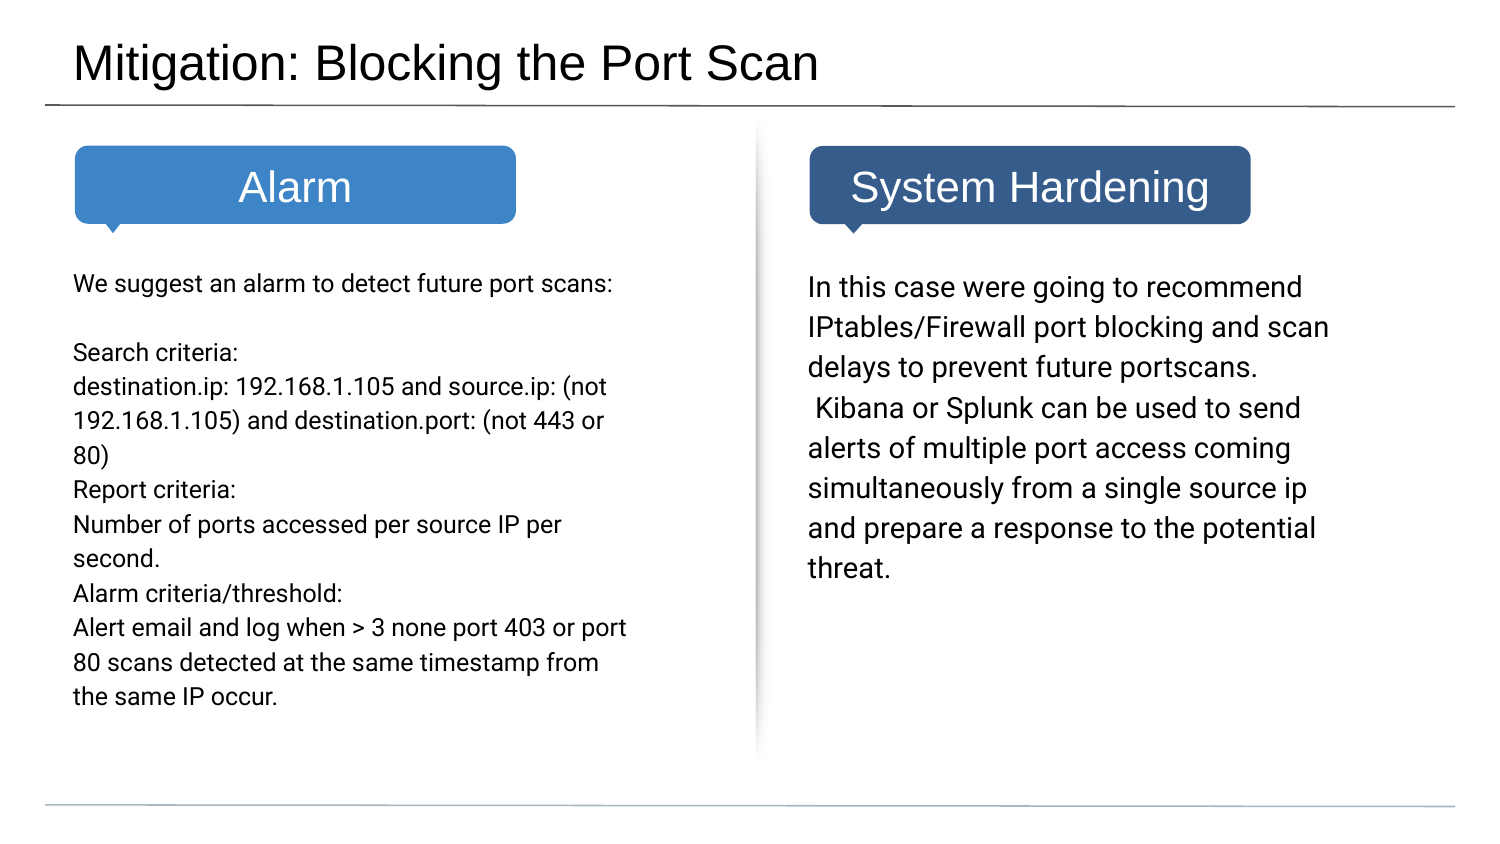

# Mitigation: Blocking the Port Scan
We suggest an alarm to detect future port scans:

Search criteria:
destination.ip: 192.168.1.105 and source.ip: (not
192.168.1.105) and destination.port: (not 443 or 80)
Report criteria:
Number of ports accessed per source IP per second.
Alarm criteria/threshold:
Alert email and log when > 3 none port 403 or port 80 scans detected at the same timestamp from the same IP occur.

In this case were going to recommend IPtables/Firewall port blocking and scan delays to prevent future portscans.
 Kibana or Splunk can be used to send alerts of multiple port access coming simultaneously from a single source ip  and prepare a response to the potential threat.